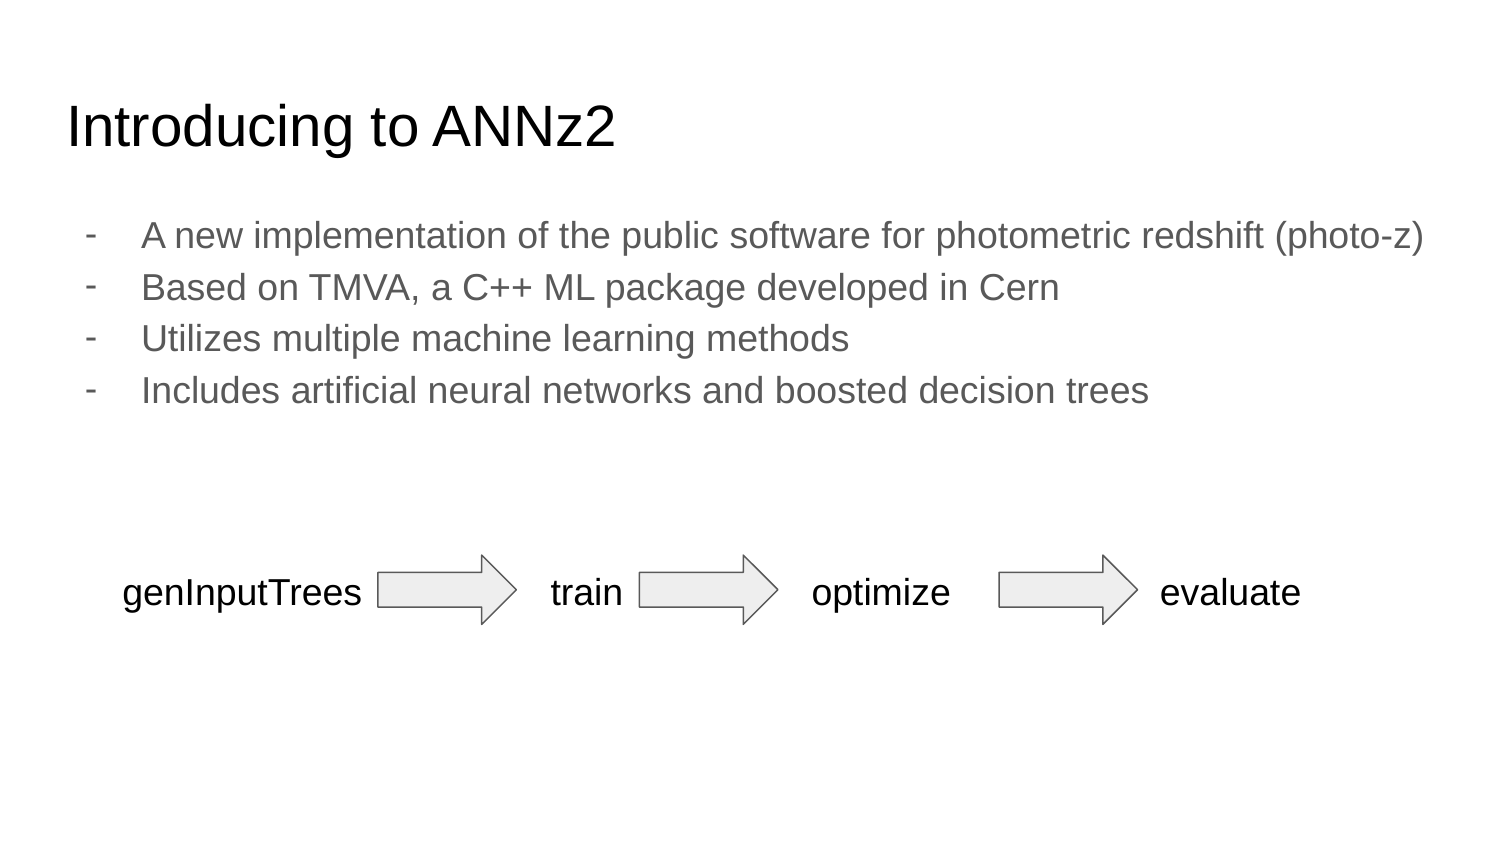

# Introducing to ANNz2

A new implementation of the public software for photometric redshift (photo-z)
Based on TMVA, a C++ ML package developed in Cern
Utilizes multiple machine learning methods
Includes artificial neural networks and boosted decision trees

genInputTrees                  train                  optimize                    evaluate